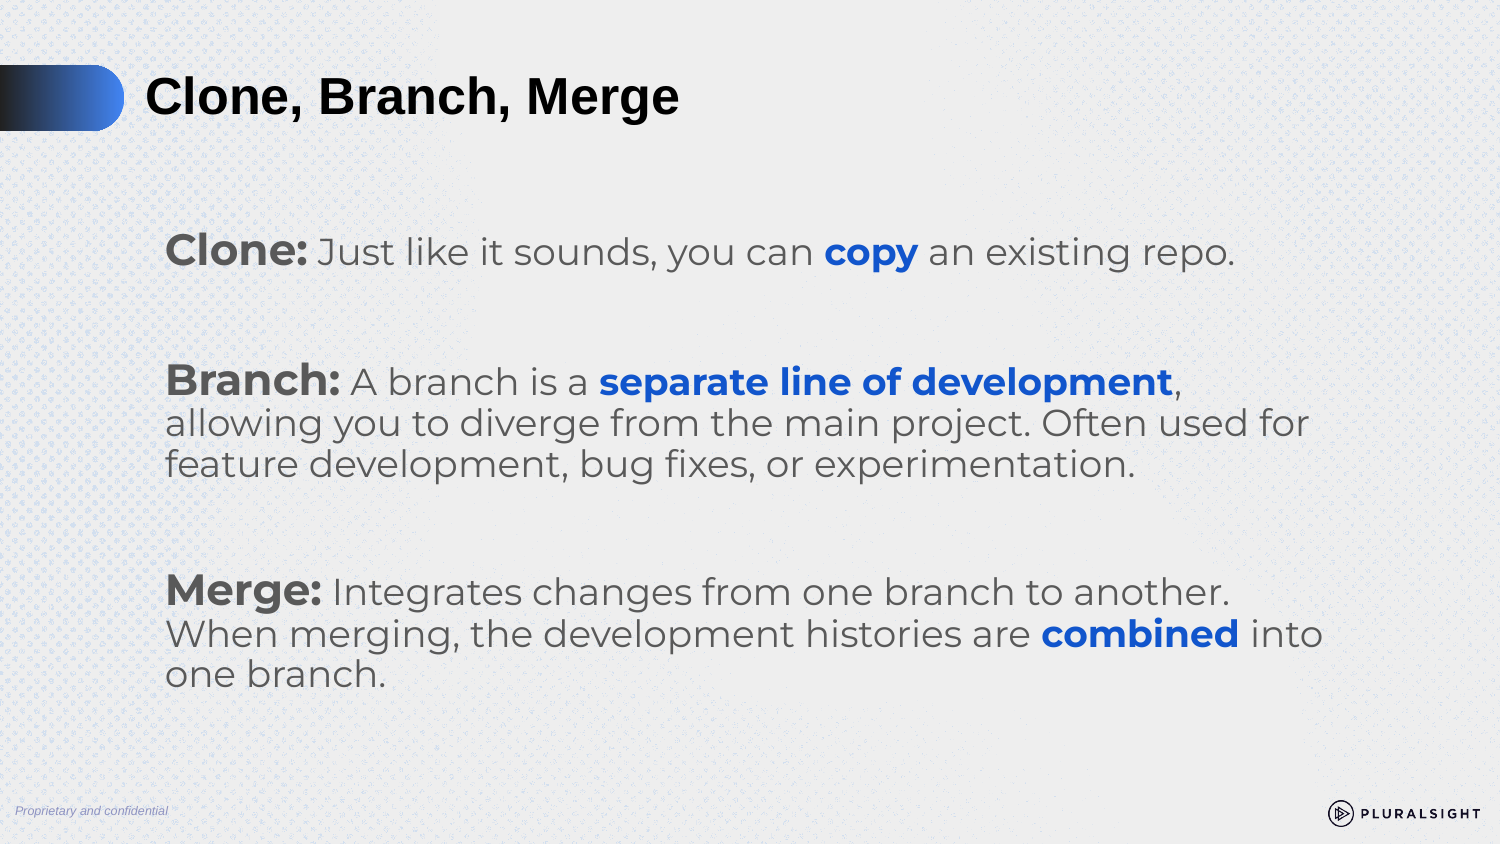

# Clone, Branch, Merge
Clone: Just like it sounds, you can copy an existing repo.

Branch: A branch is a separate line of development, allowing you to diverge from the main project. Often used for feature development, bug fixes, or experimentation.

Merge: Integrates changes from one branch to another. When merging, the development histories are combined into one branch.